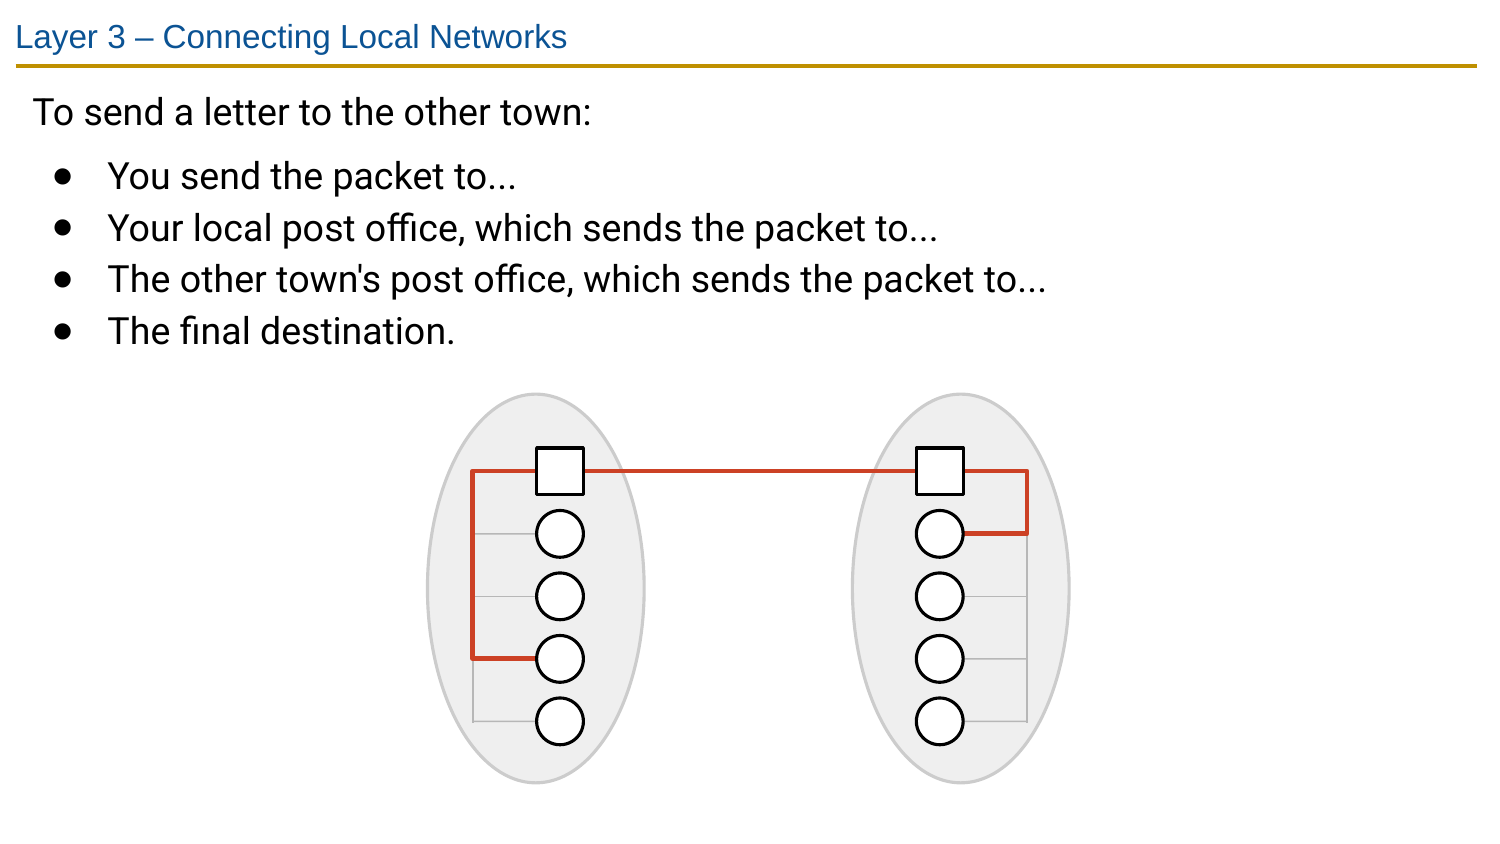

# Layer 3 – Connecting Local Networks
To send a letter to the other town:
You send the packet to...
Your local post office, which sends the packet to...
The other town's post office, which sends the packet to...
The final destination.